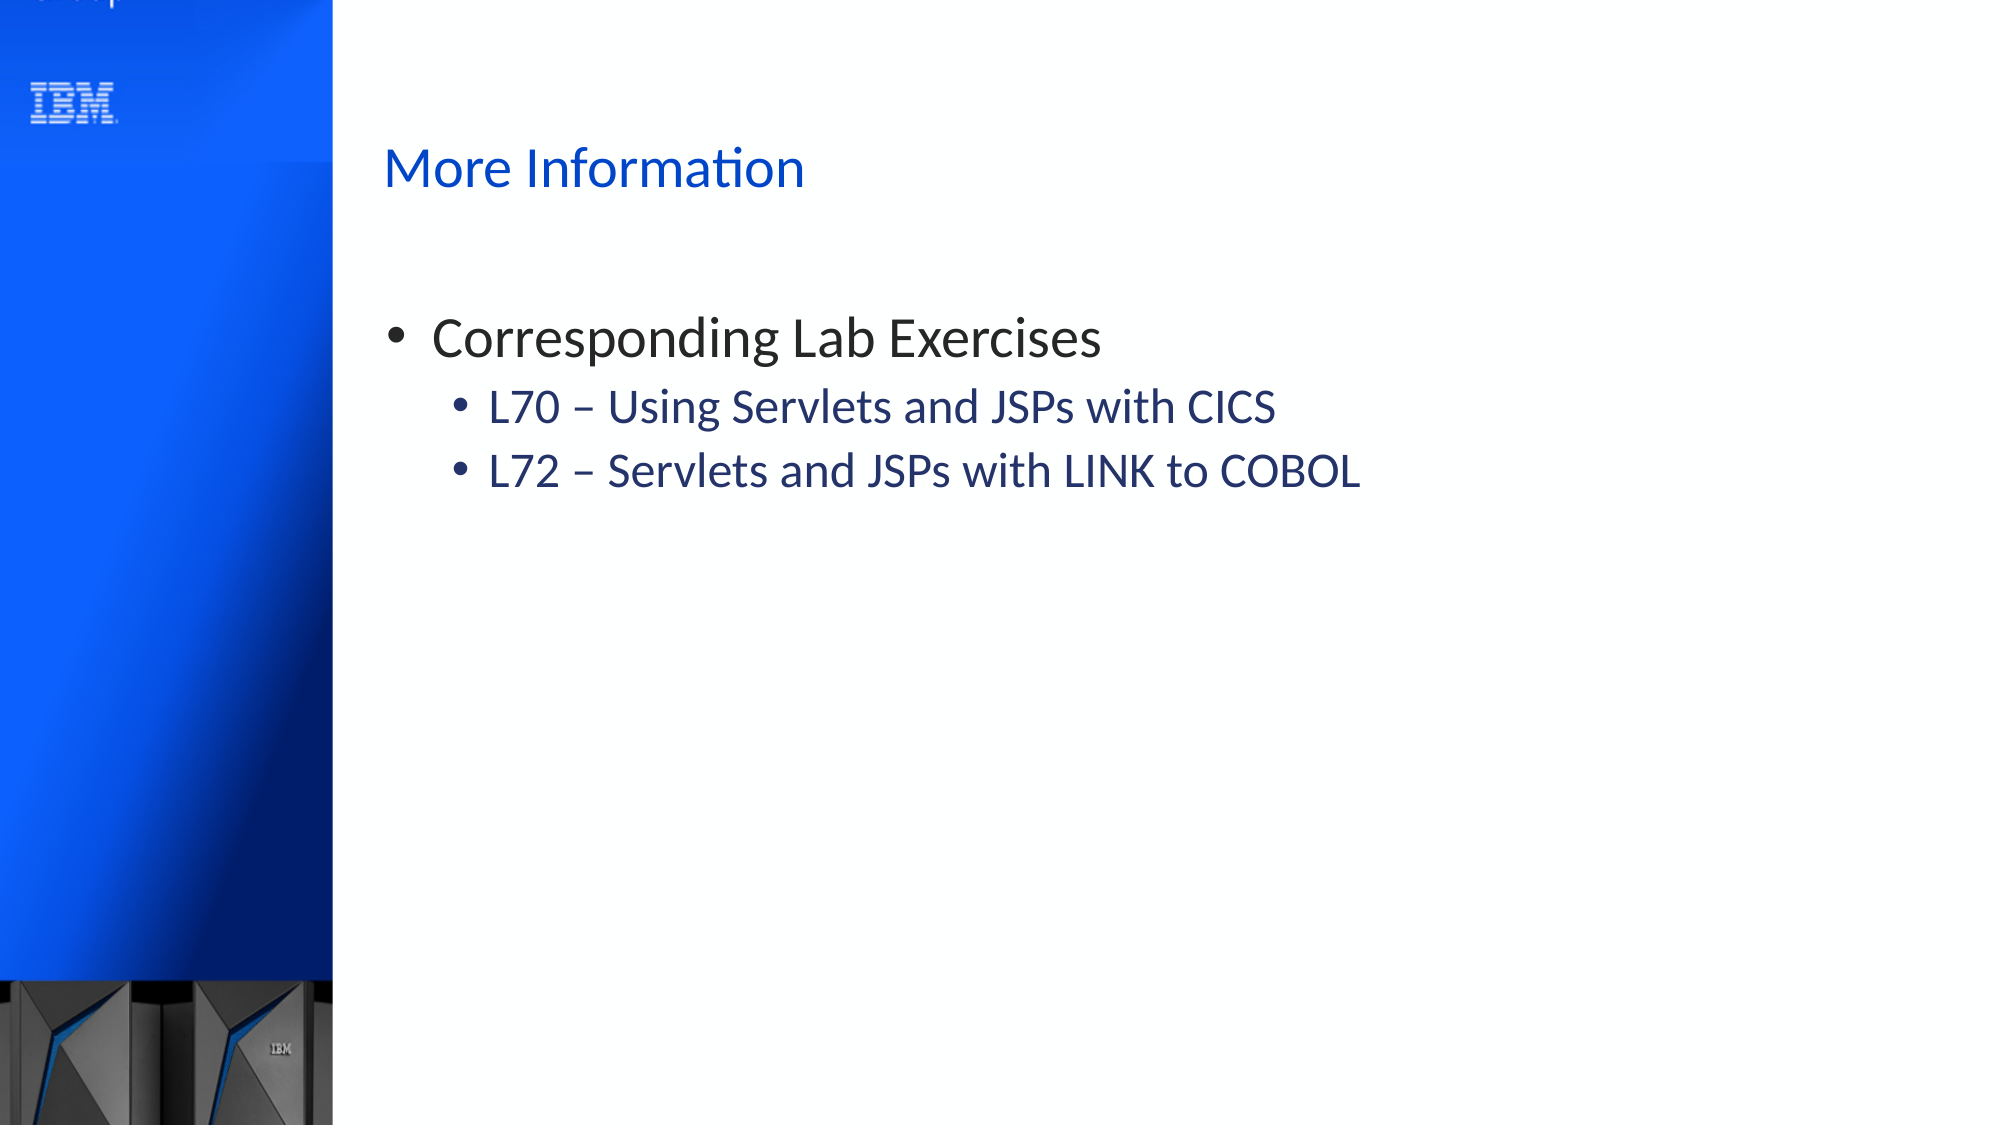

# More Information
Corresponding Lab Exercises
L70 – Using Servlets and JSPs with CICS
L72 – Servlets and JSPs with LINK to COBOL

101